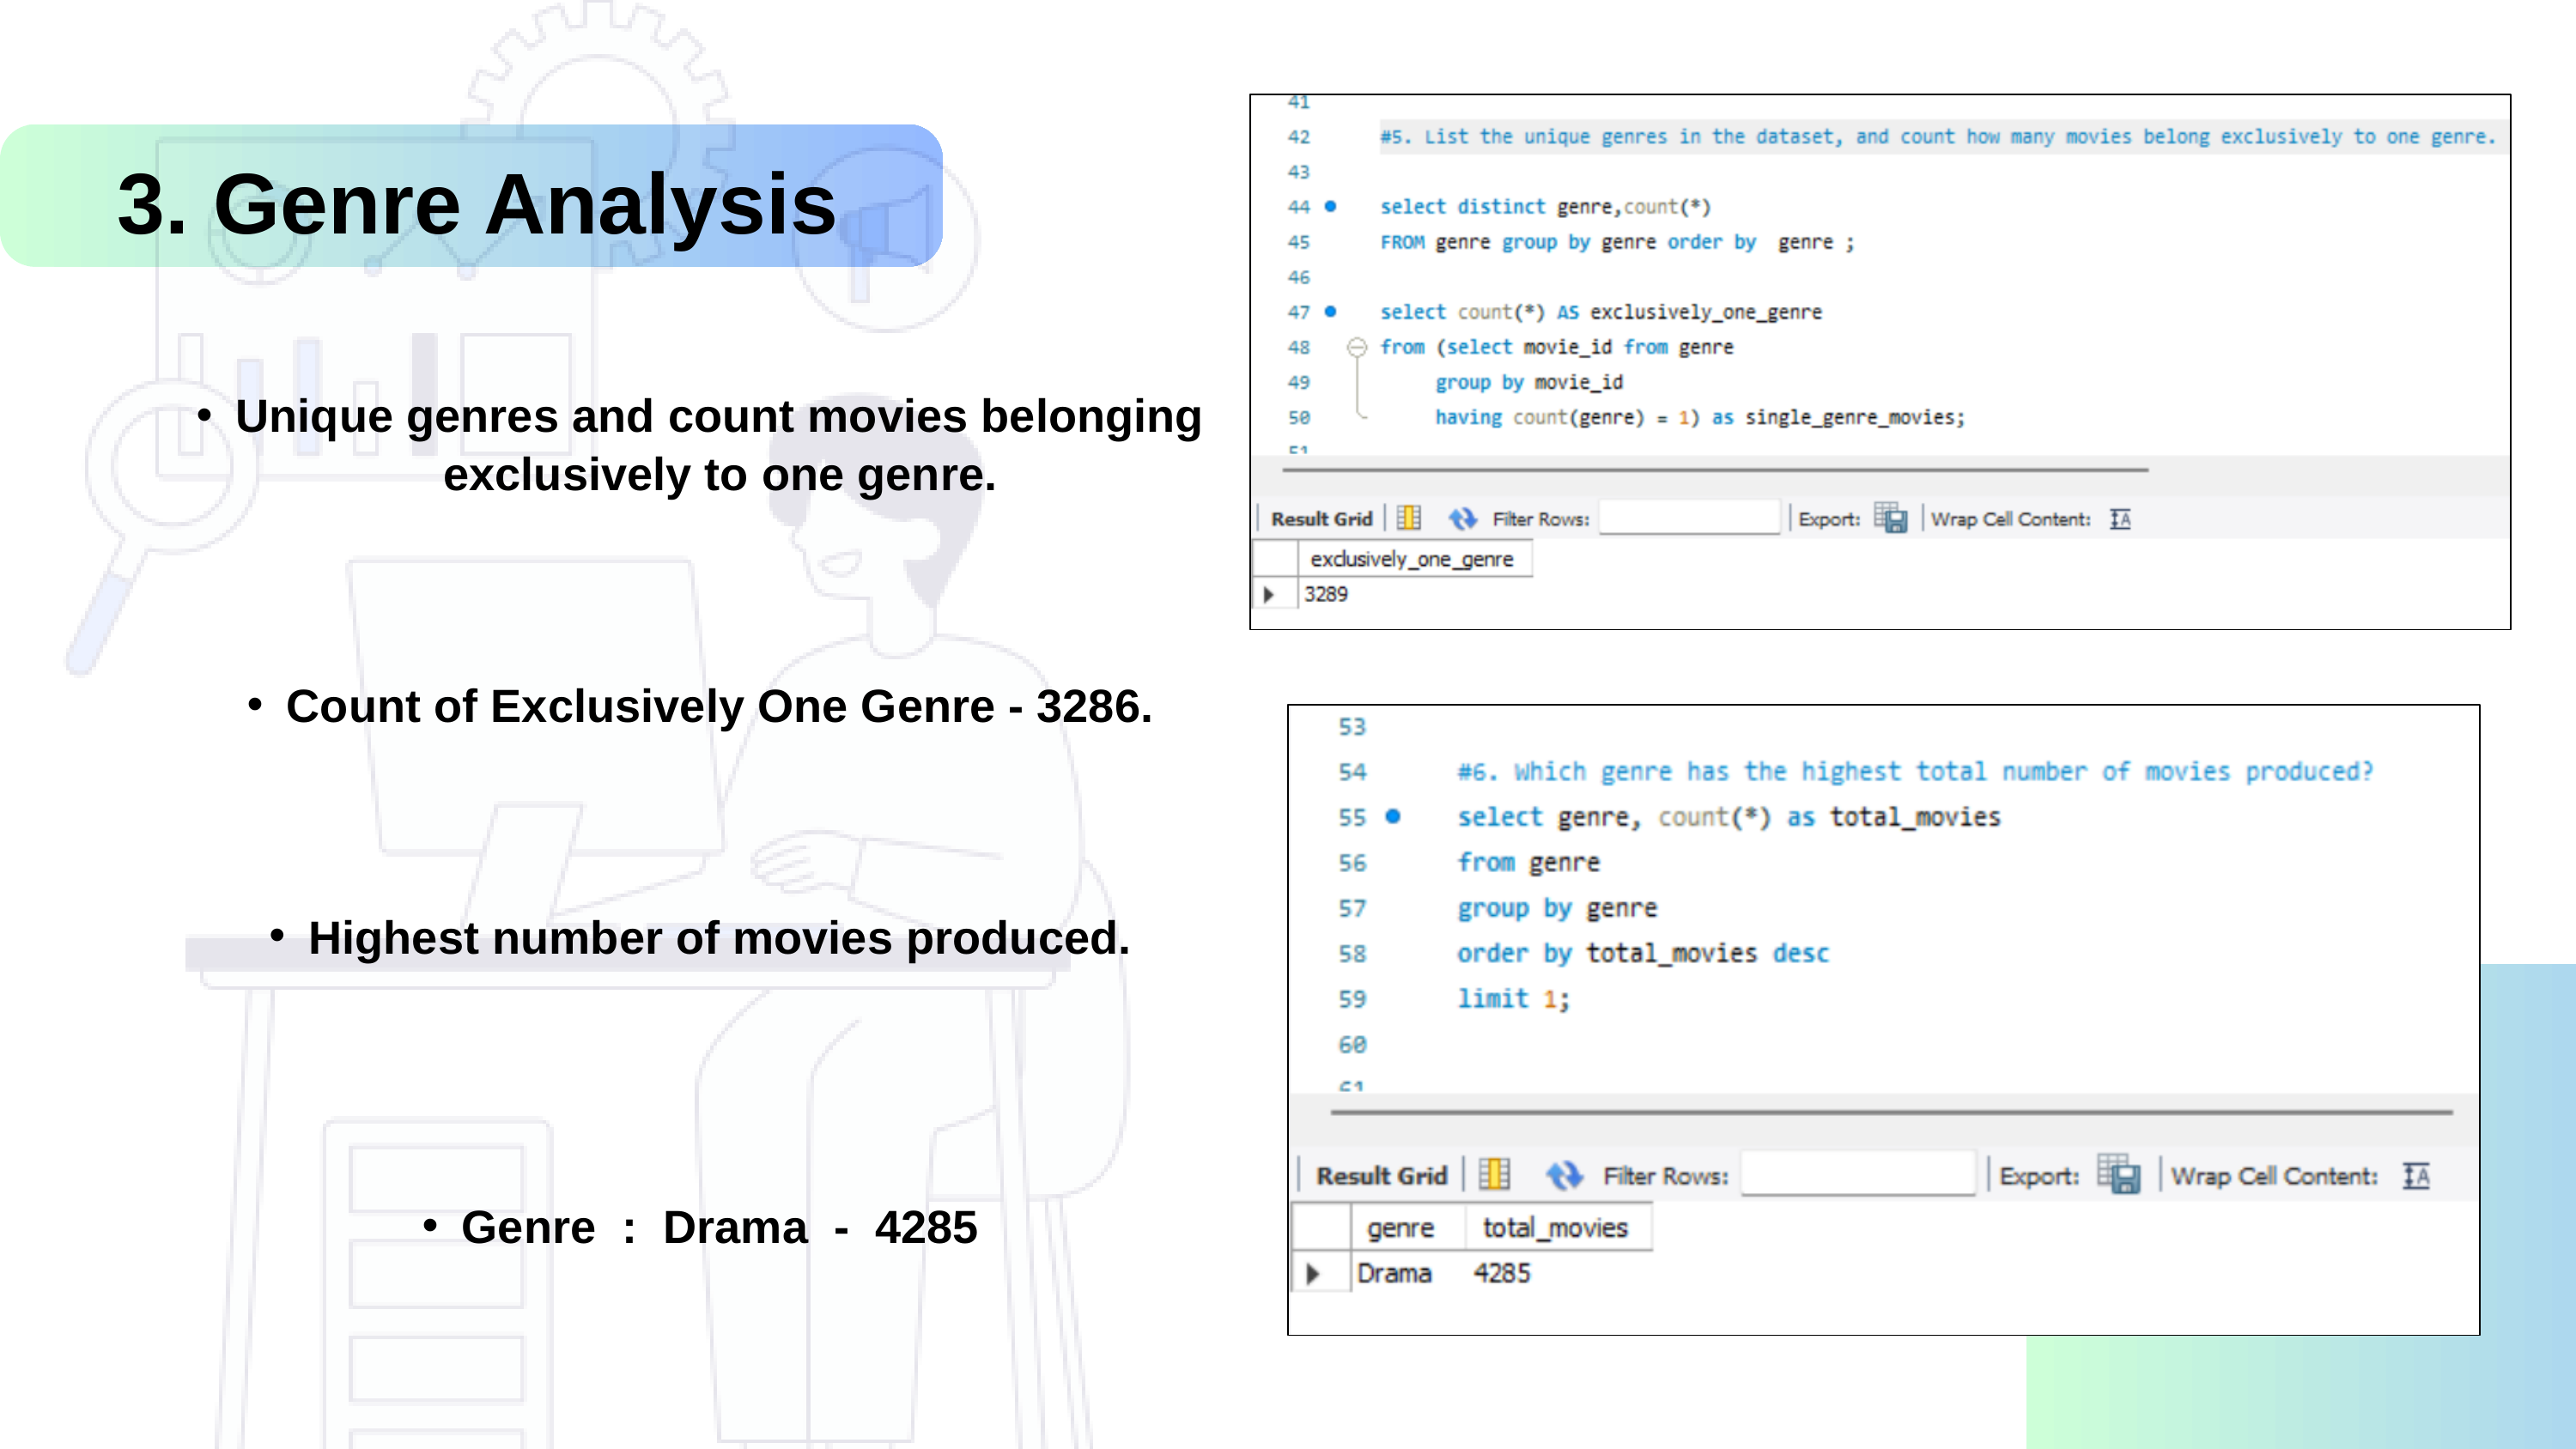

3. Genre Analysis
Unique genres and count movies belonging exclusively to one genre.

Count of Exclusively One Genre - 3286.

Highest number of movies produced.

Genre  :  Drama  -  4285